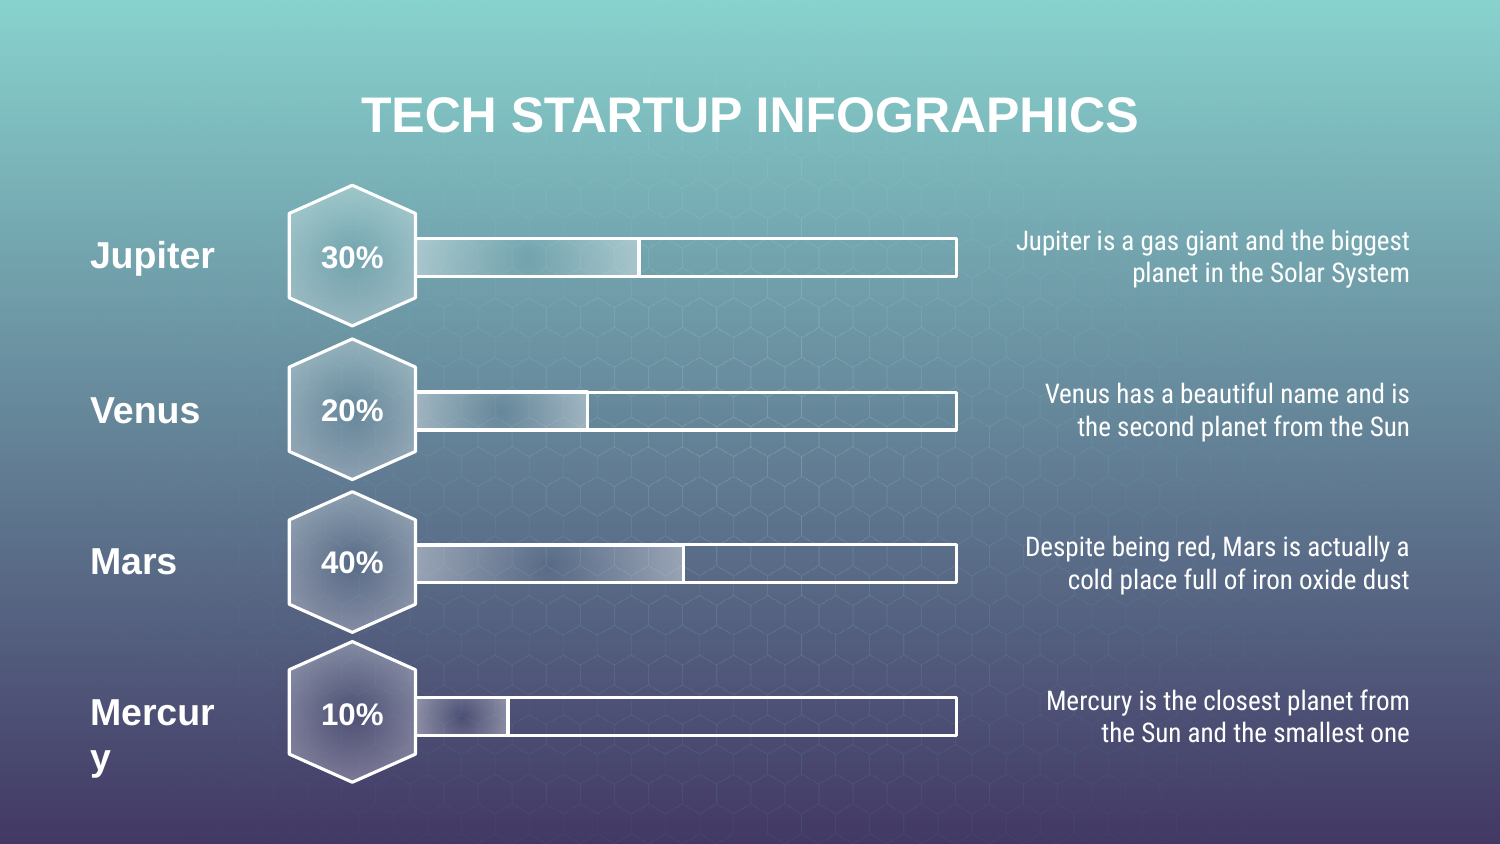

# TECH STARTUP INFOGRAPHICS

Jupiter is a gas giant and the biggest planet in the Solar System
Jupiter
30%

Venus has a beautiful name and is the second planet from the Sun
Venus
20%

Despite being red, Mars is actually a cold place full of iron oxide dust
Mars
40%

Mercury is the closest planet from the Sun and the smallest one
Mercury
10%